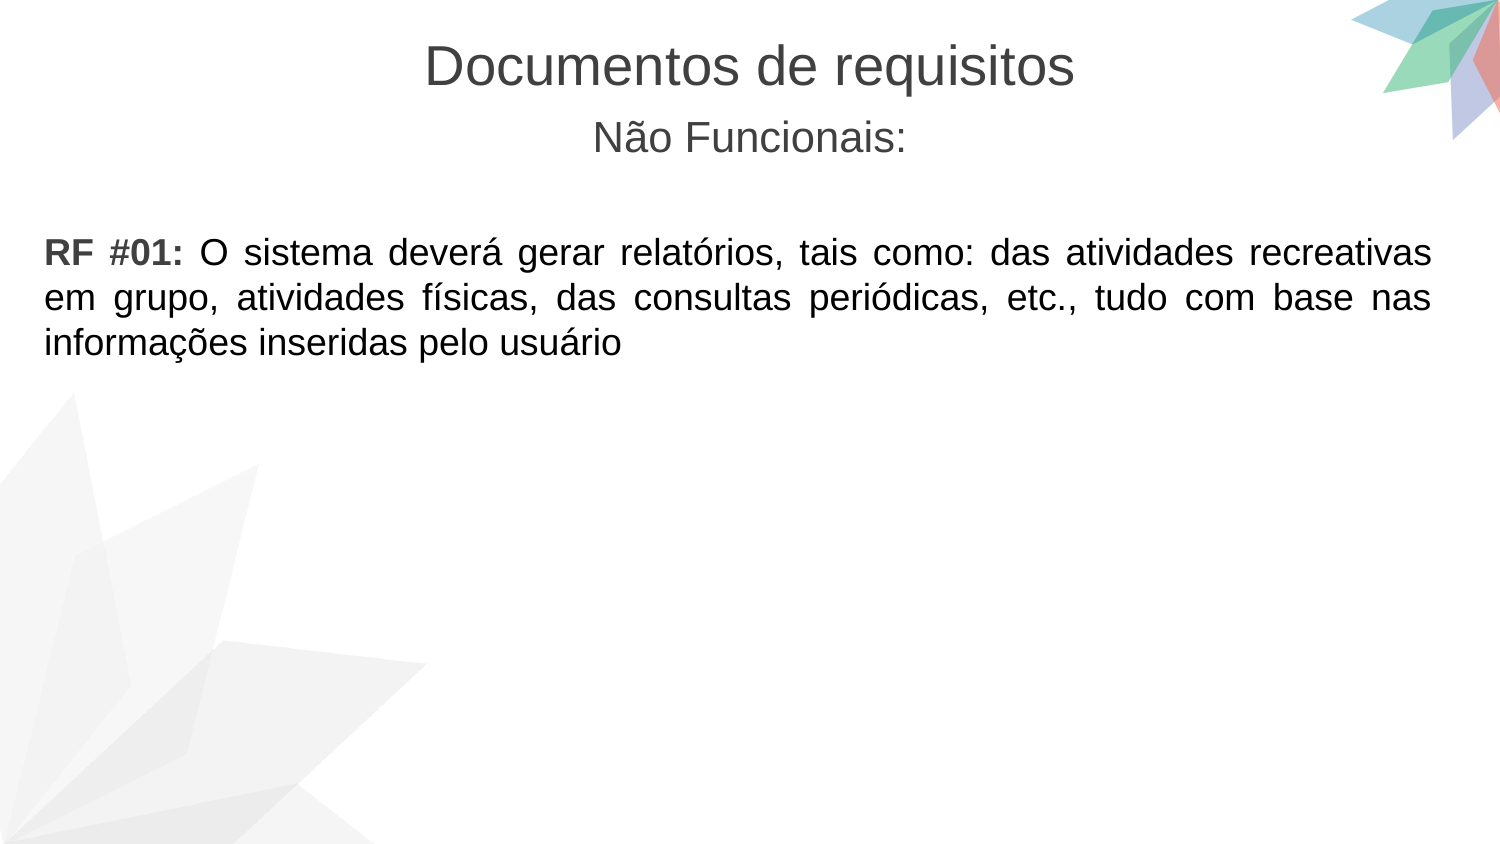

Documentos de requisitos
Não Funcionais:
RF #01: O sistema deverá gerar relatórios, tais como: das atividades recreativas em grupo, atividades físicas, das consultas periódicas, etc., tudo com base nas informações inseridas pelo usuário